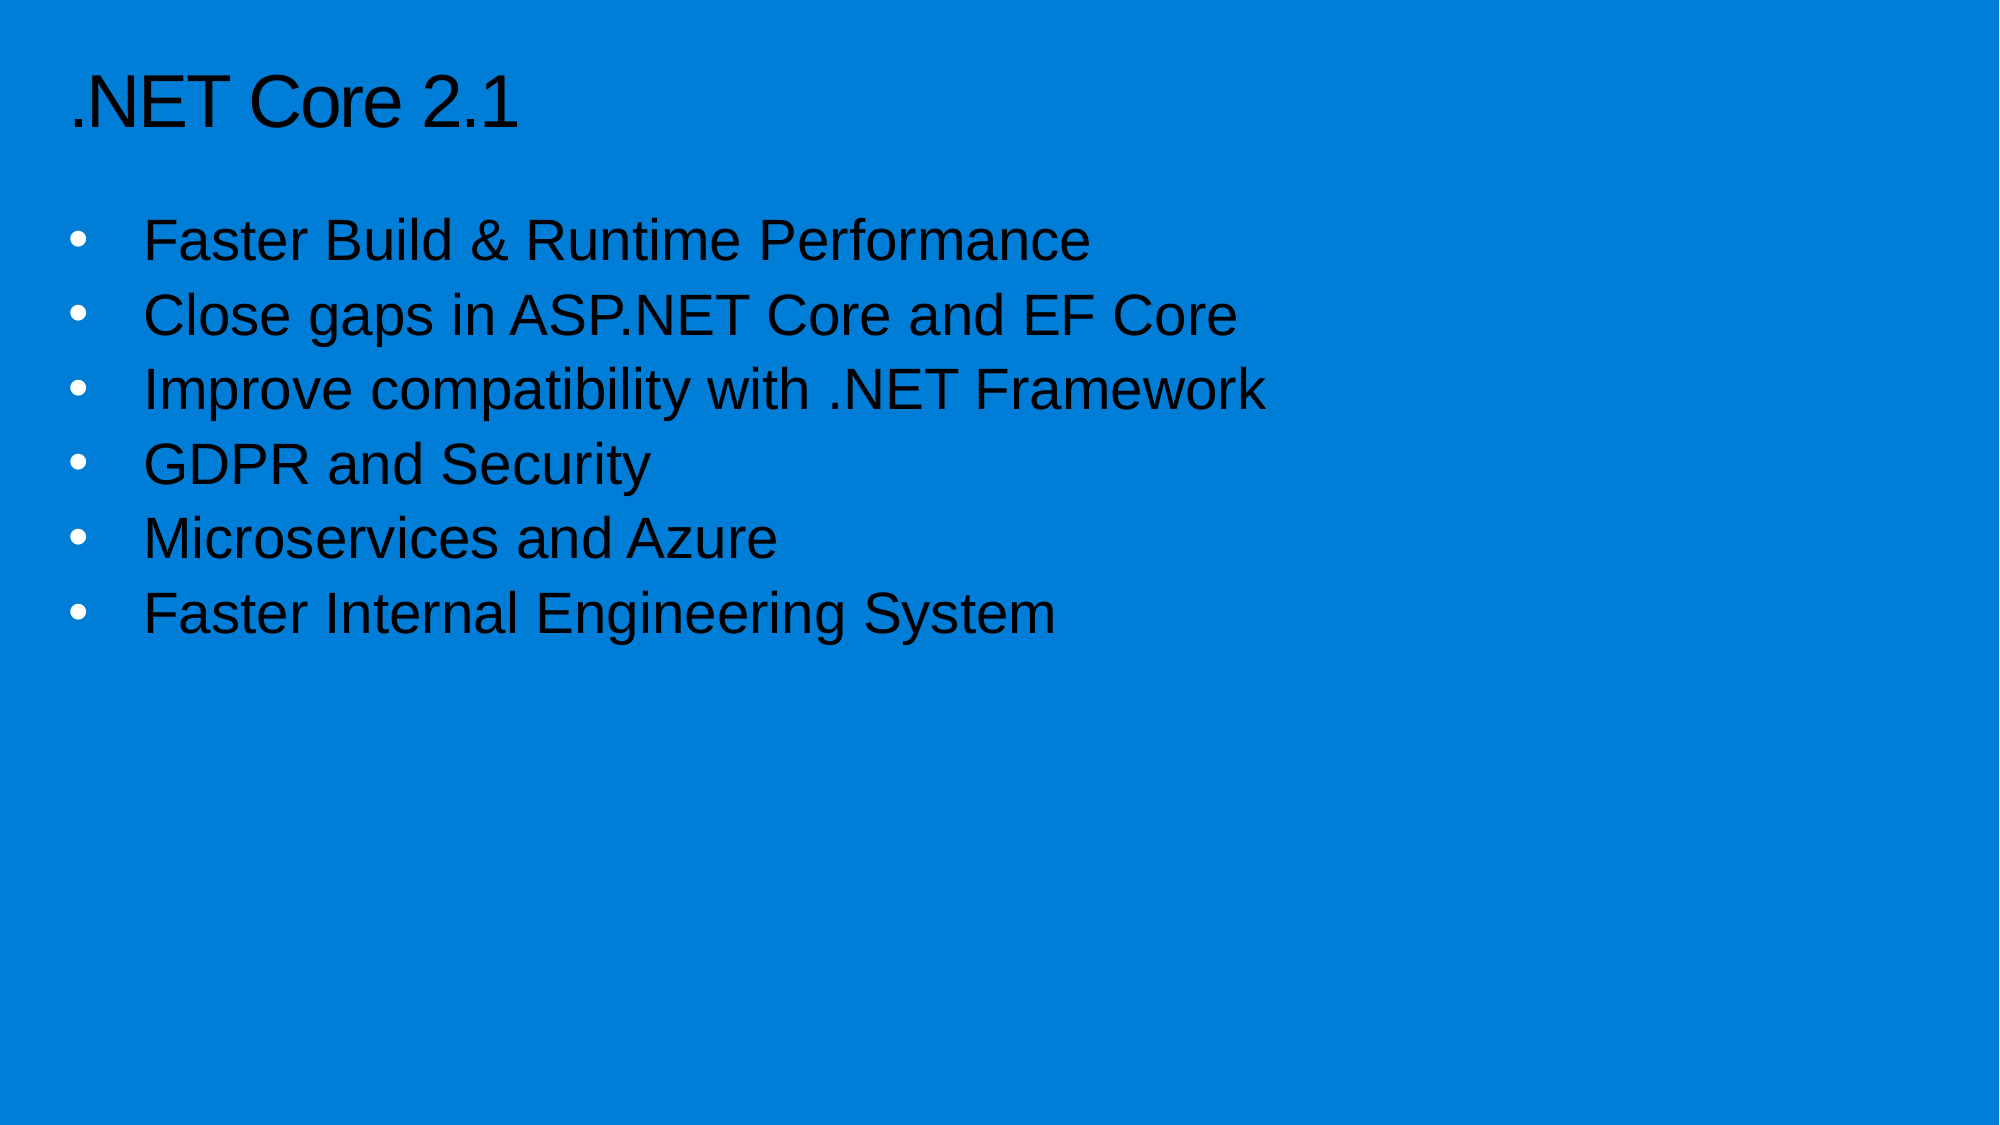

# .NET Core 2.1
Faster Build & Runtime Performance
Close gaps in ASP.NET Core and EF Core
Improve compatibility with .NET Framework
GDPR and Security
Microservices and Azure
Faster Internal Engineering System